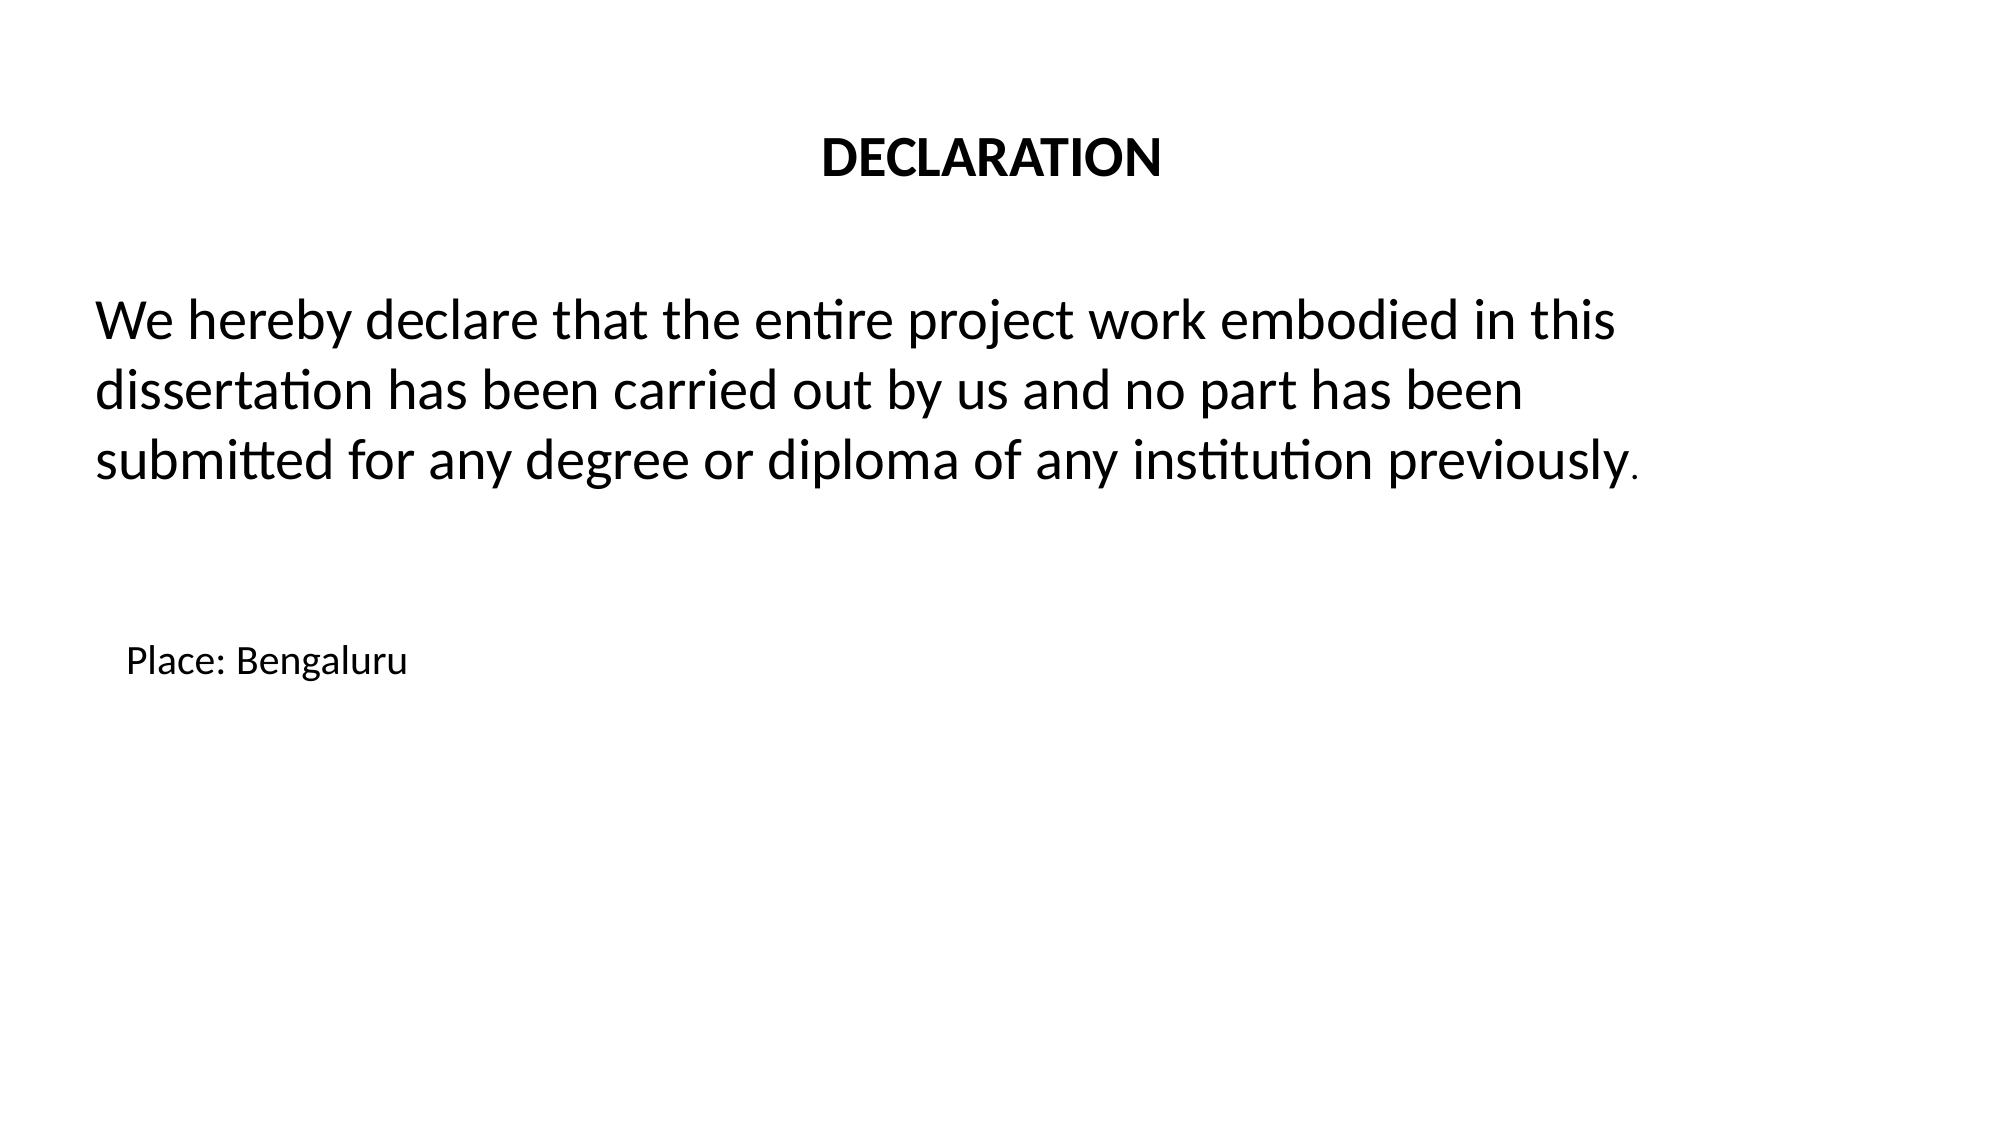

DECLARATION
We hereby declare that the entire project work embodied in this dissertation has been carried out by us and no part has been submitted for any degree or diploma of any institution previously.
Place: Bengaluru